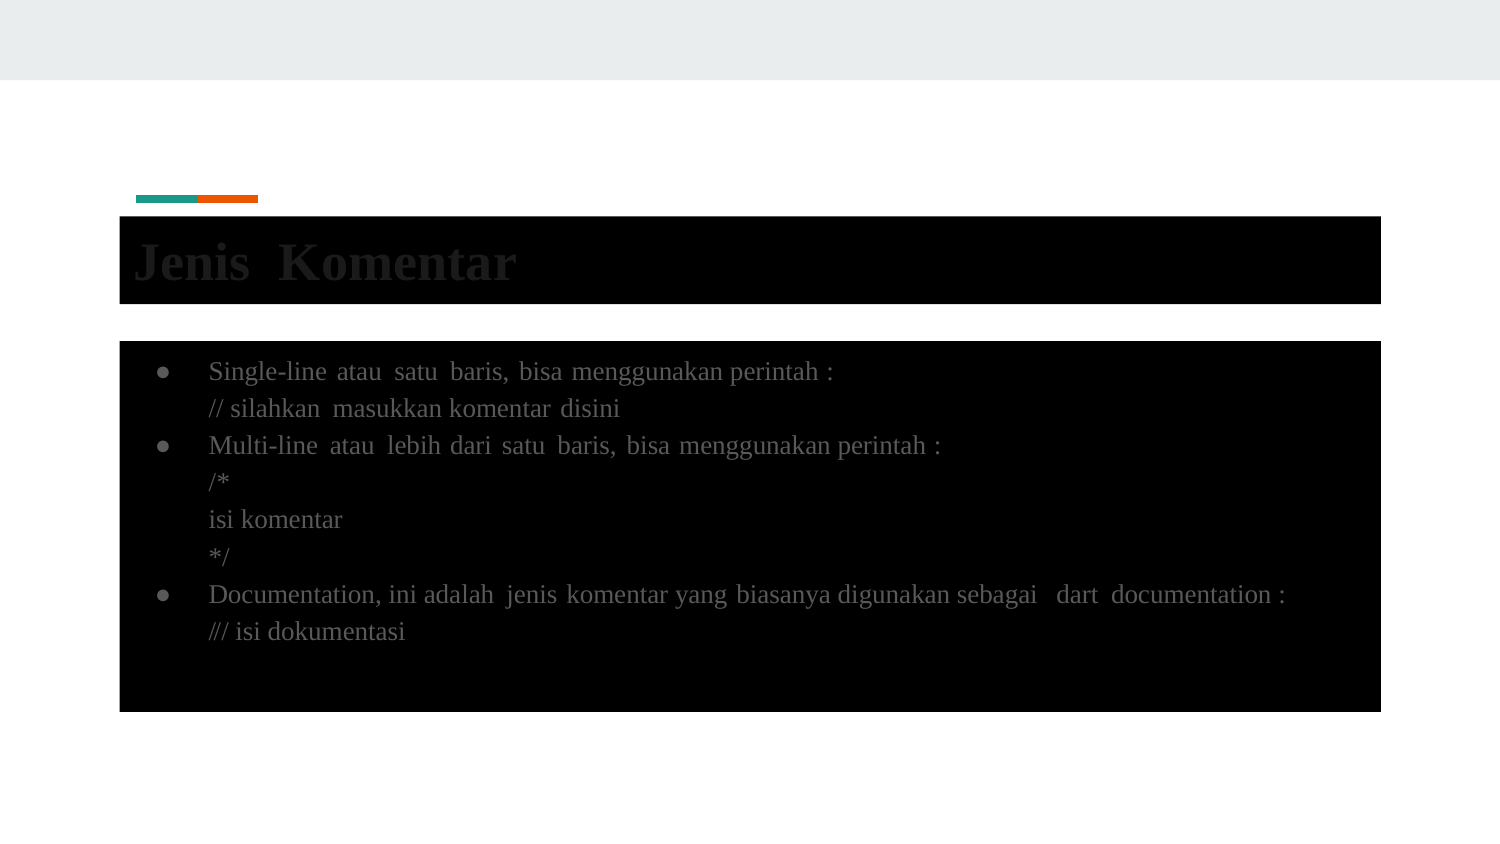

Jenis  Komentar

●    Single-line atau satu baris, bisa menggunakan perintah :
// silahkan masukkan komentar disini
●    Multi-line atau lebih dari satu baris, bisa menggunakan perintah :
/*
isi komentar
*/
●    Documentation, ini adalah jenis komentar yang biasanya digunakan sebagai  dart documentation :
/// isi dokumentasi